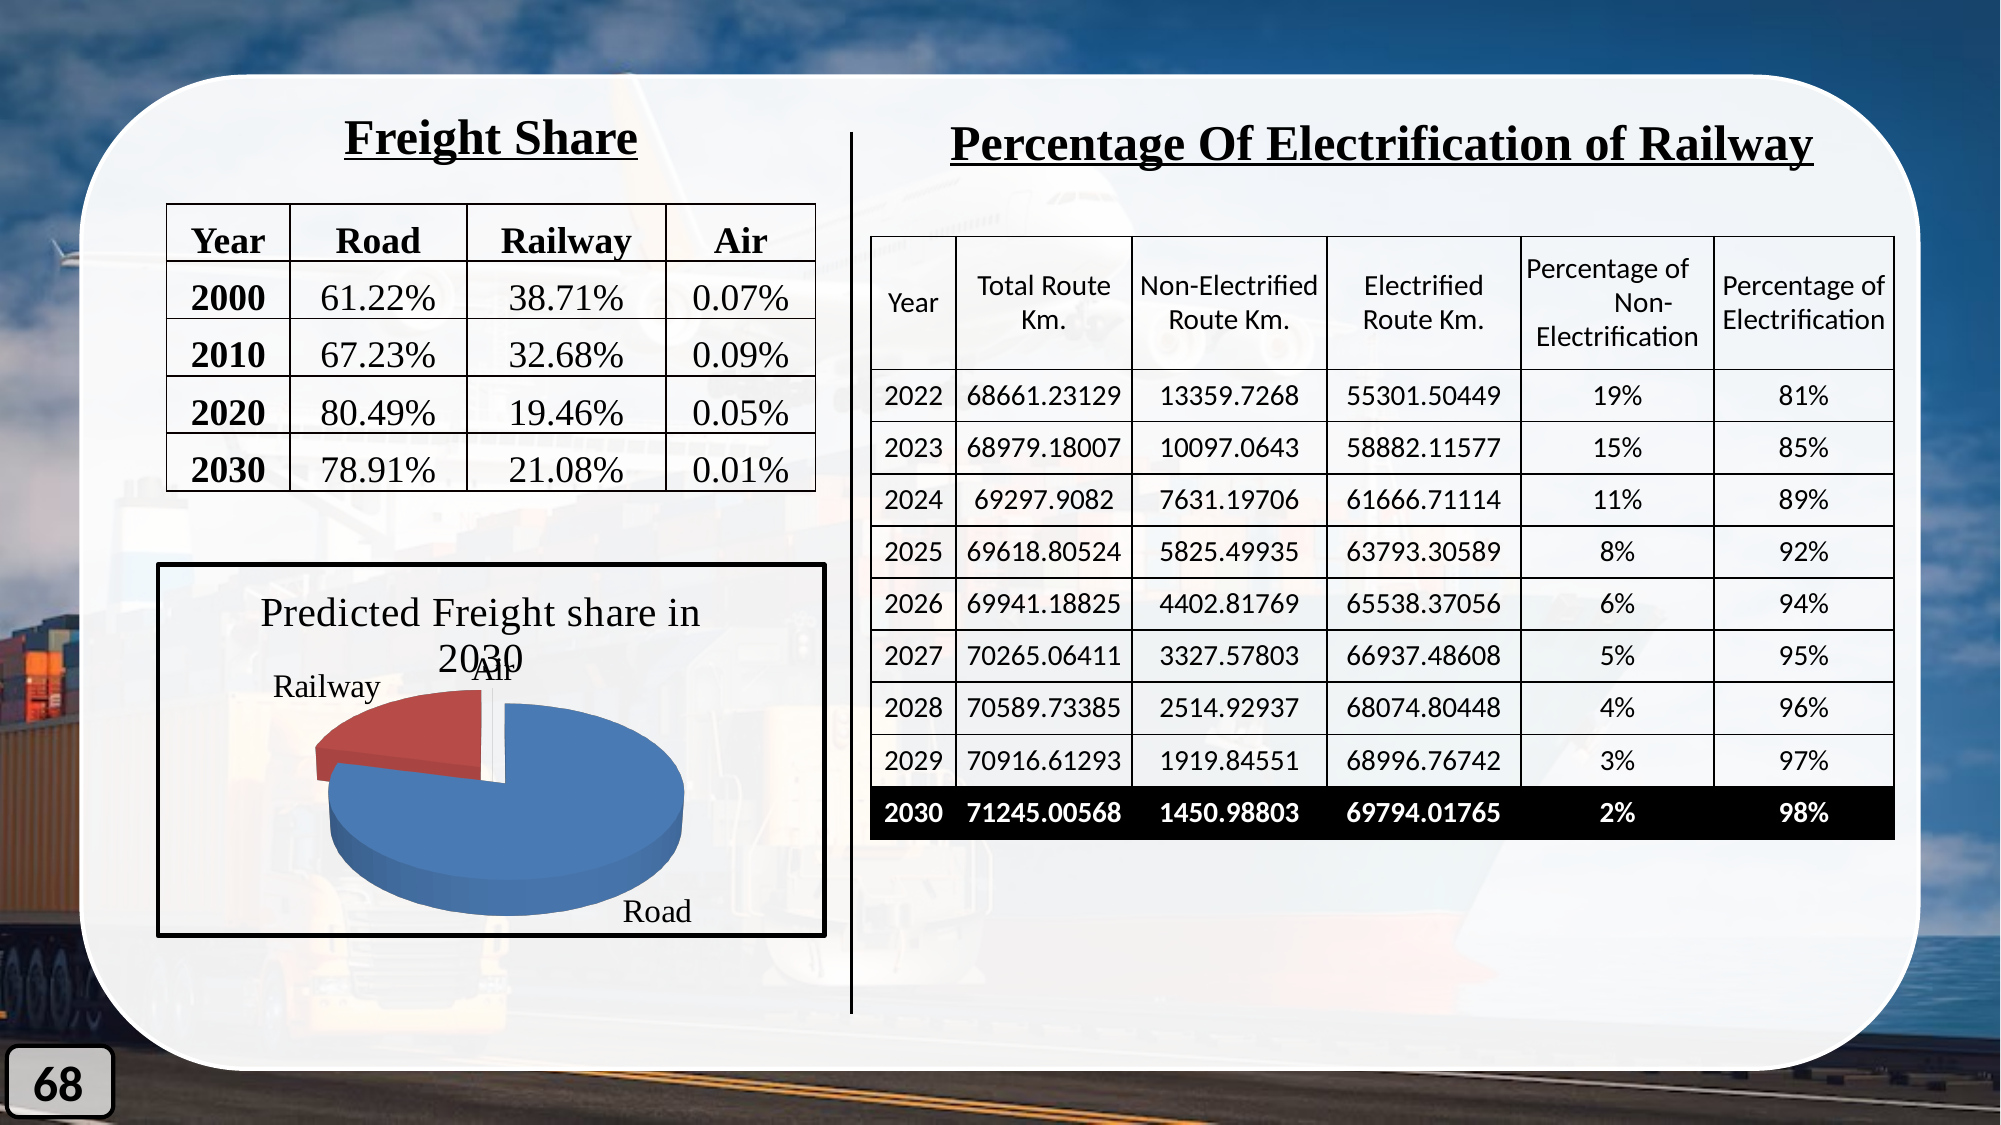

Percentage Of Electrification of Railway
Freight Share
| Year | Road | Railway | Air |
| --- | --- | --- | --- |
| 2000 | 61.22% | 38.71% | 0.07% |
| 2010 | 67.23% | 32.68% | 0.09% |
| 2020 | 80.49% | 19.46% | 0.05% |
| 2030 | 78.91% | 21.08% | 0.01% |
| Year | Total Route Km. | Non-Electrified Route Km. | Electrified Route Km. | Percentage of Non-Electrification | Percentage of Electrification |
| --- | --- | --- | --- | --- | --- |
| 2022 | 68661.23129 | 13359.7268 | 55301.50449 | 19% | 81% |
| 2023 | 68979.18007 | 10097.0643 | 58882.11577 | 15% | 85% |
| 2024 | 69297.9082 | 7631.19706 | 61666.71114 | 11% | 89% |
| 2025 | 69618.80524 | 5825.49935 | 63793.30589 | 8% | 92% |
| 2026 | 69941.18825 | 4402.81769 | 65538.37056 | 6% | 94% |
| 2027 | 70265.06411 | 3327.57803 | 66937.48608 | 5% | 95% |
| 2028 | 70589.73385 | 2514.92937 | 68074.80448 | 4% | 96% |
| 2029 | 70916.61293 | 1919.84551 | 68996.76742 | 3% | 97% |
| 2030 | 71245.00568 | 1450.98803 | 69794.01765 | 2% | 98% |

[unsupported chart]

68